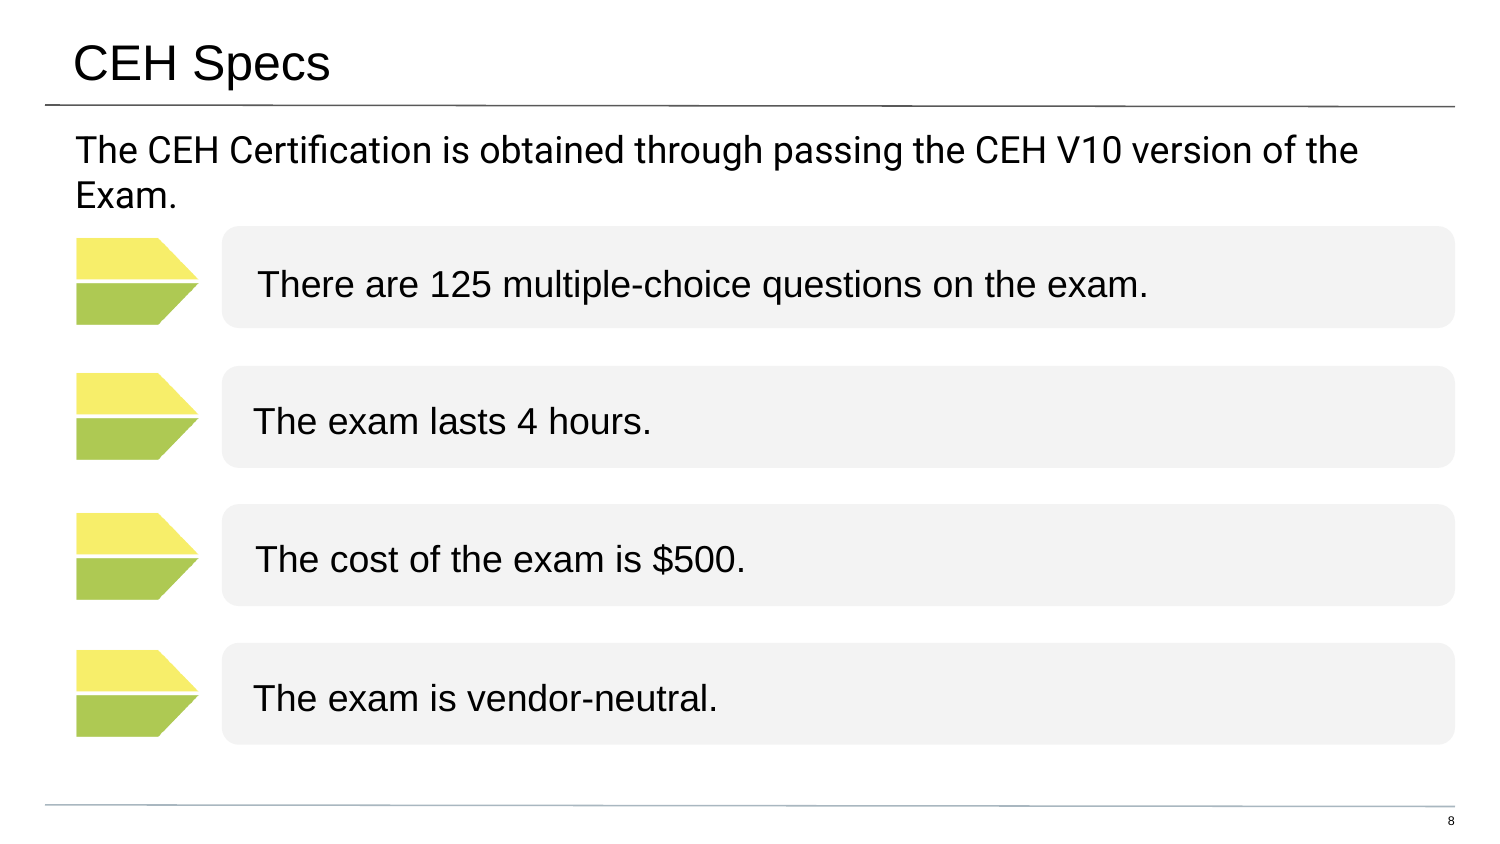

# CEH Specs
The CEH Certification is obtained through passing the CEH V10 version of the Exam.
There are 125 multiple-choice questions on the exam.
The exam lasts 4 hours.
The cost of the exam is $500.
The exam is vendor-neutral.

8